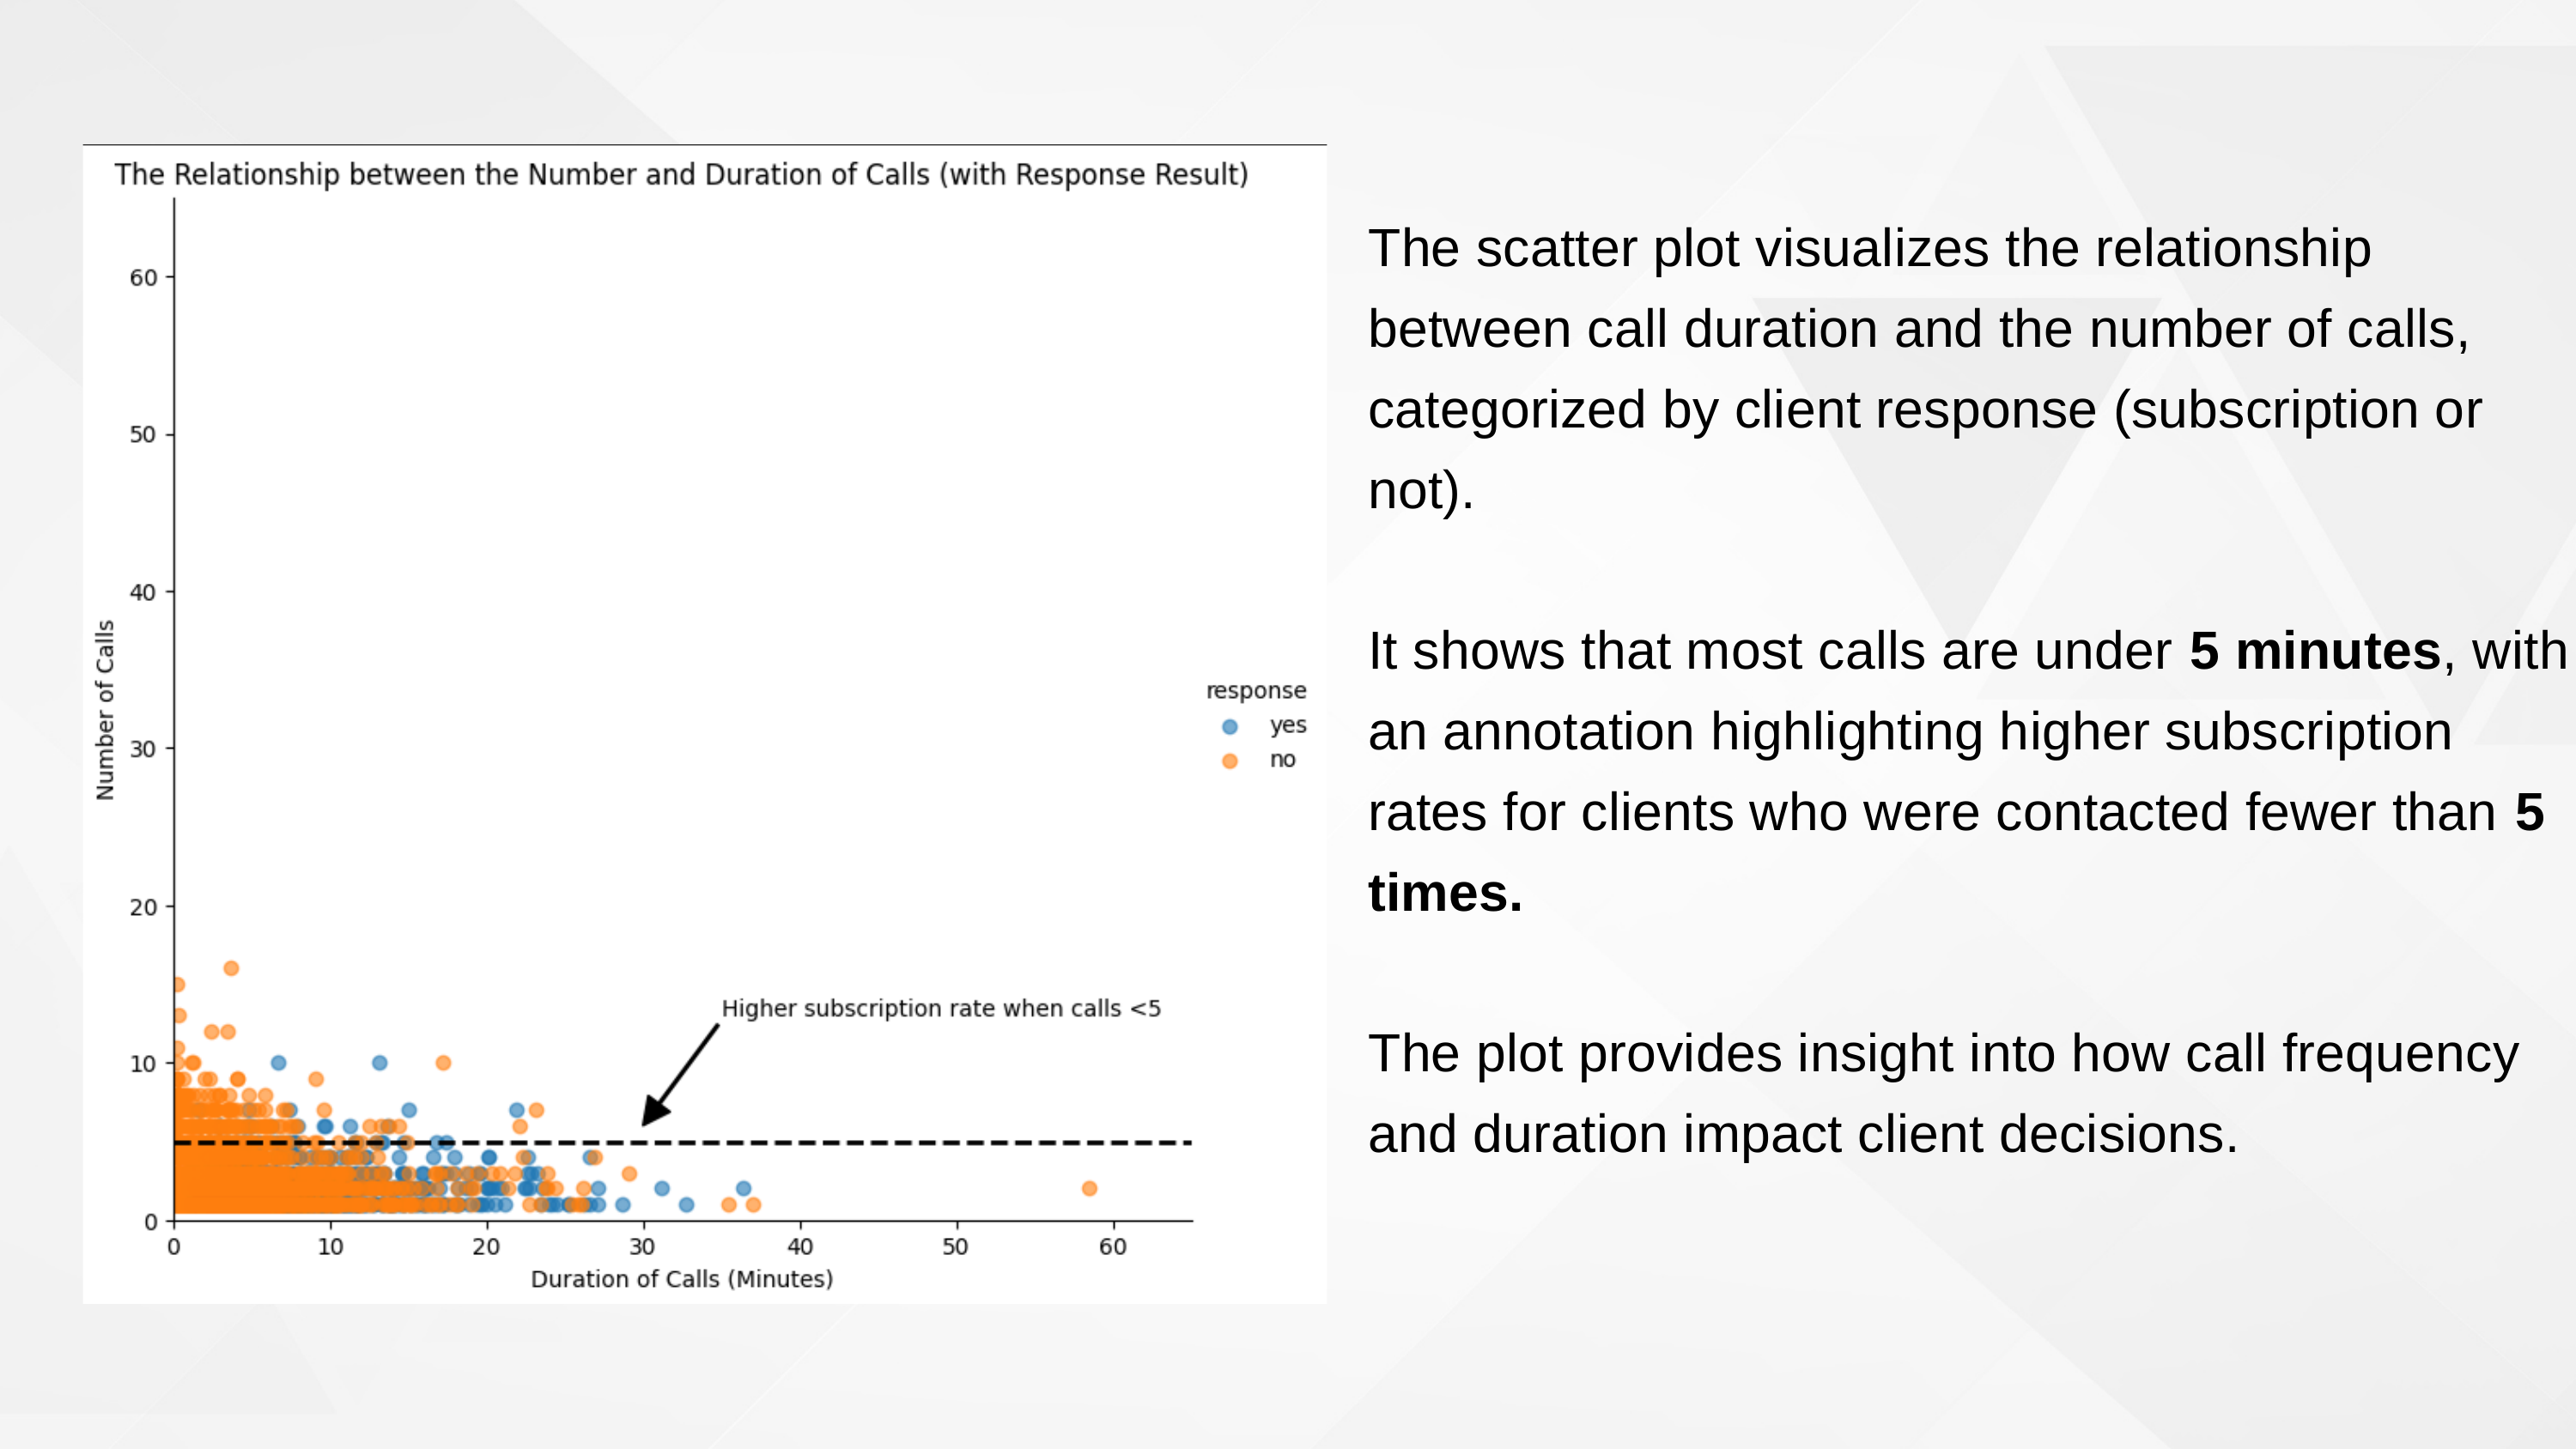

The scatter plot visualizes the relationship between call duration and the number of calls, categorized by client response (subscription or not).

It shows that most calls are under 5 minutes, with an annotation highlighting higher subscription rates for clients who were contacted fewer than 5 times.

The plot provides insight into how call frequency and duration impact client decisions.